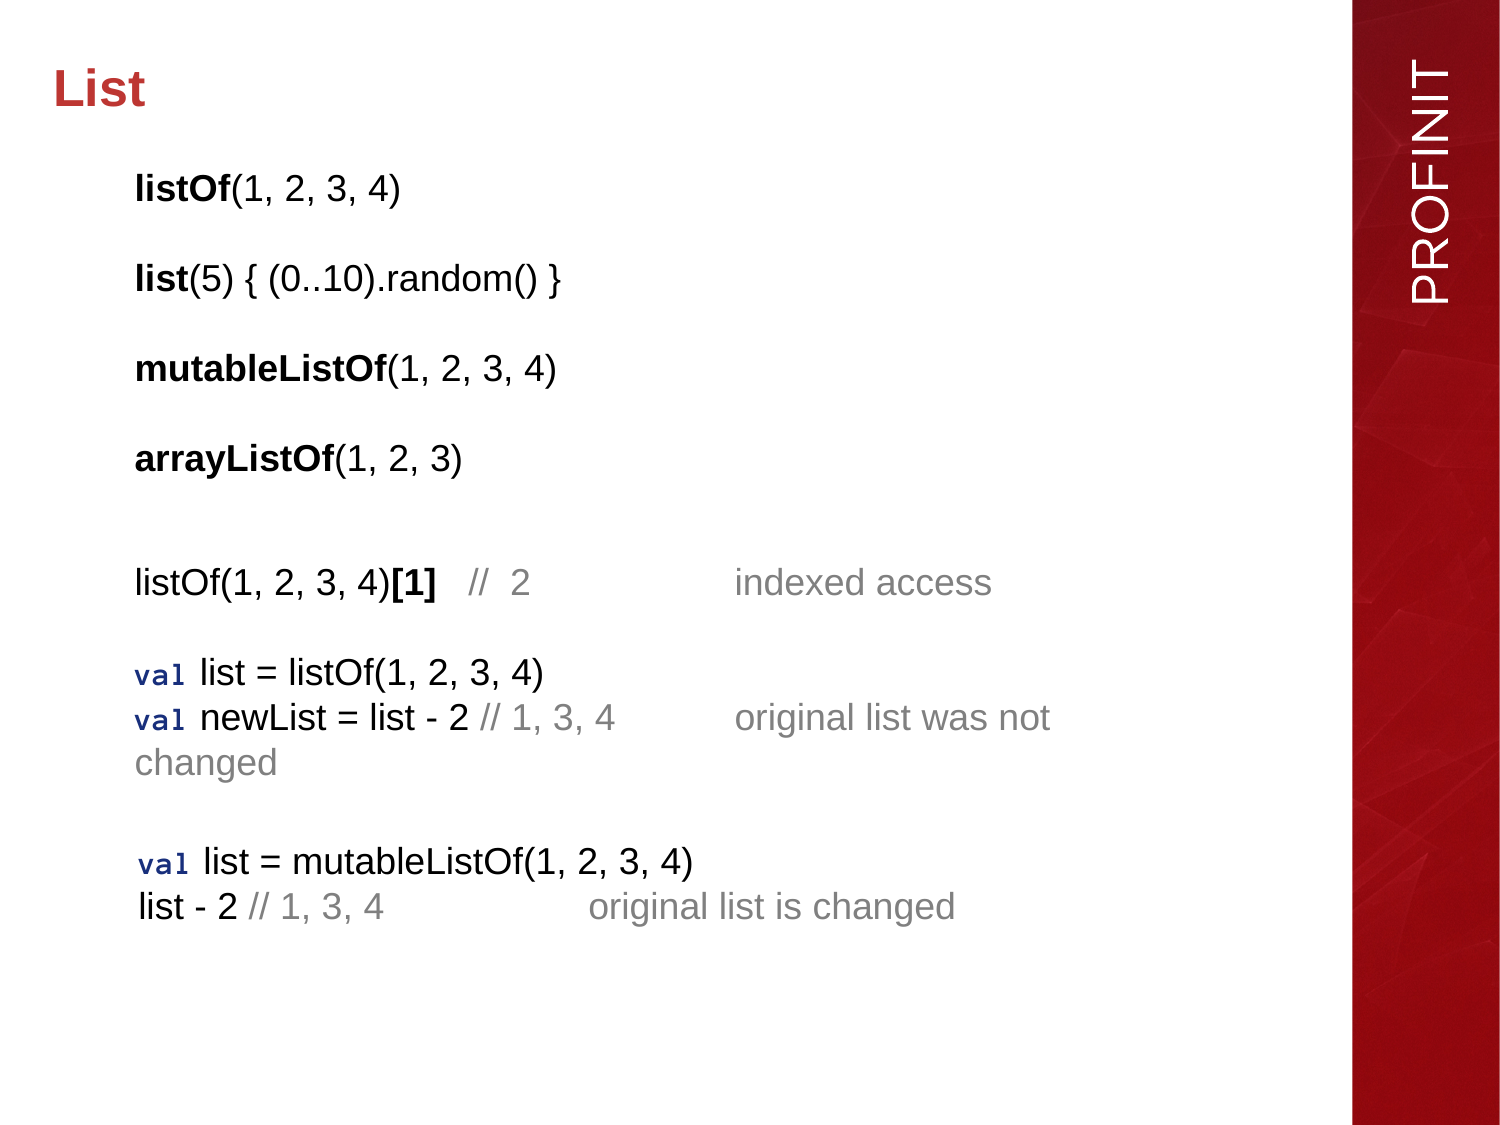

List
listOf(1, 2, 3, 4)

list(5) { (0..10).random() }

mutableListOf(1, 2, 3, 4)

arrayListOf(1, 2, 3)
listOf(1, 2, 3, 4)[1]   //  2 		indexed access

val list = listOf(1, 2, 3, 4)
val newList = list - 2 // 1, 3, 4 	original list was not changed
val list = mutableListOf(1, 2, 3, 4)
list - 2 // 1, 3, 4 		original list is changed